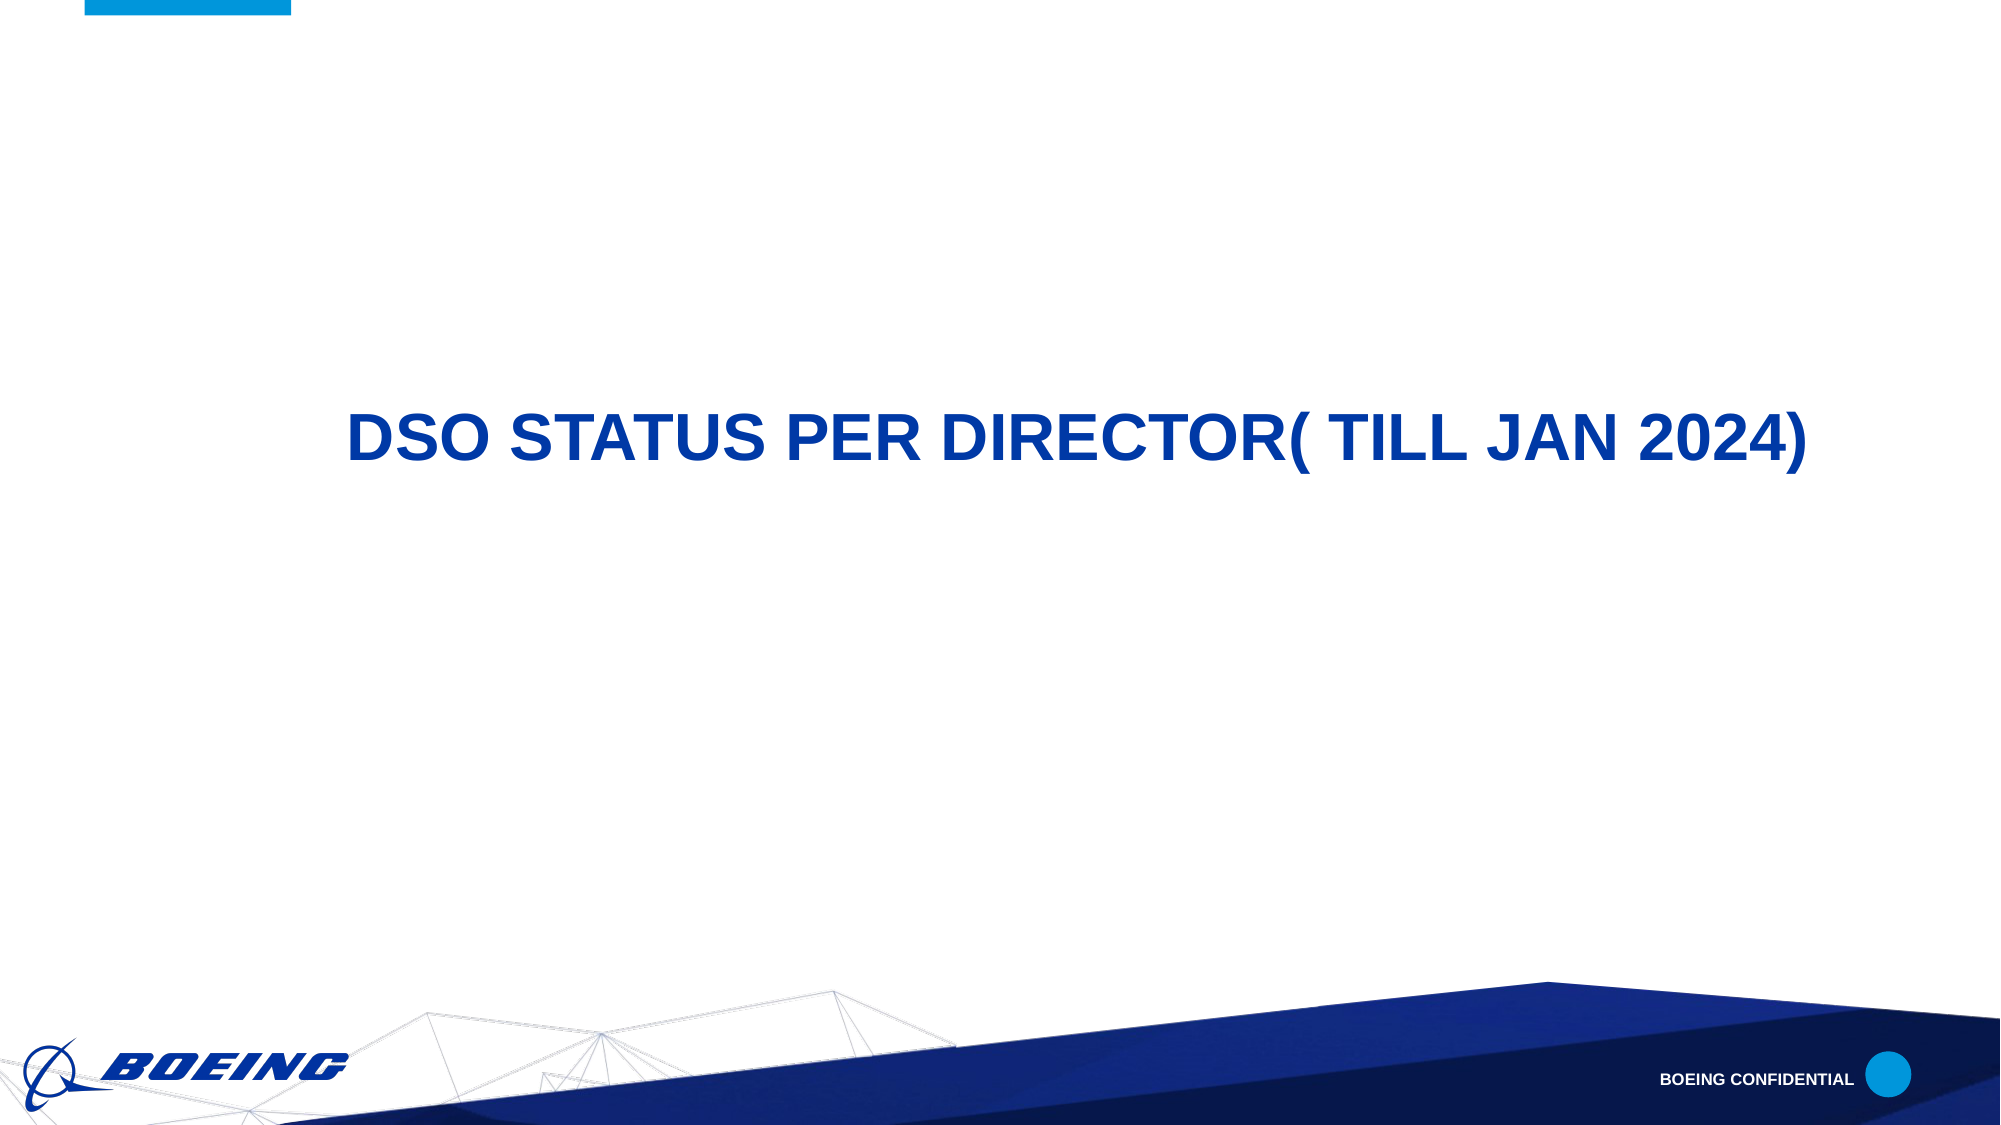

# DSO STATUS PER DIRECTOR( till Jan 2024)